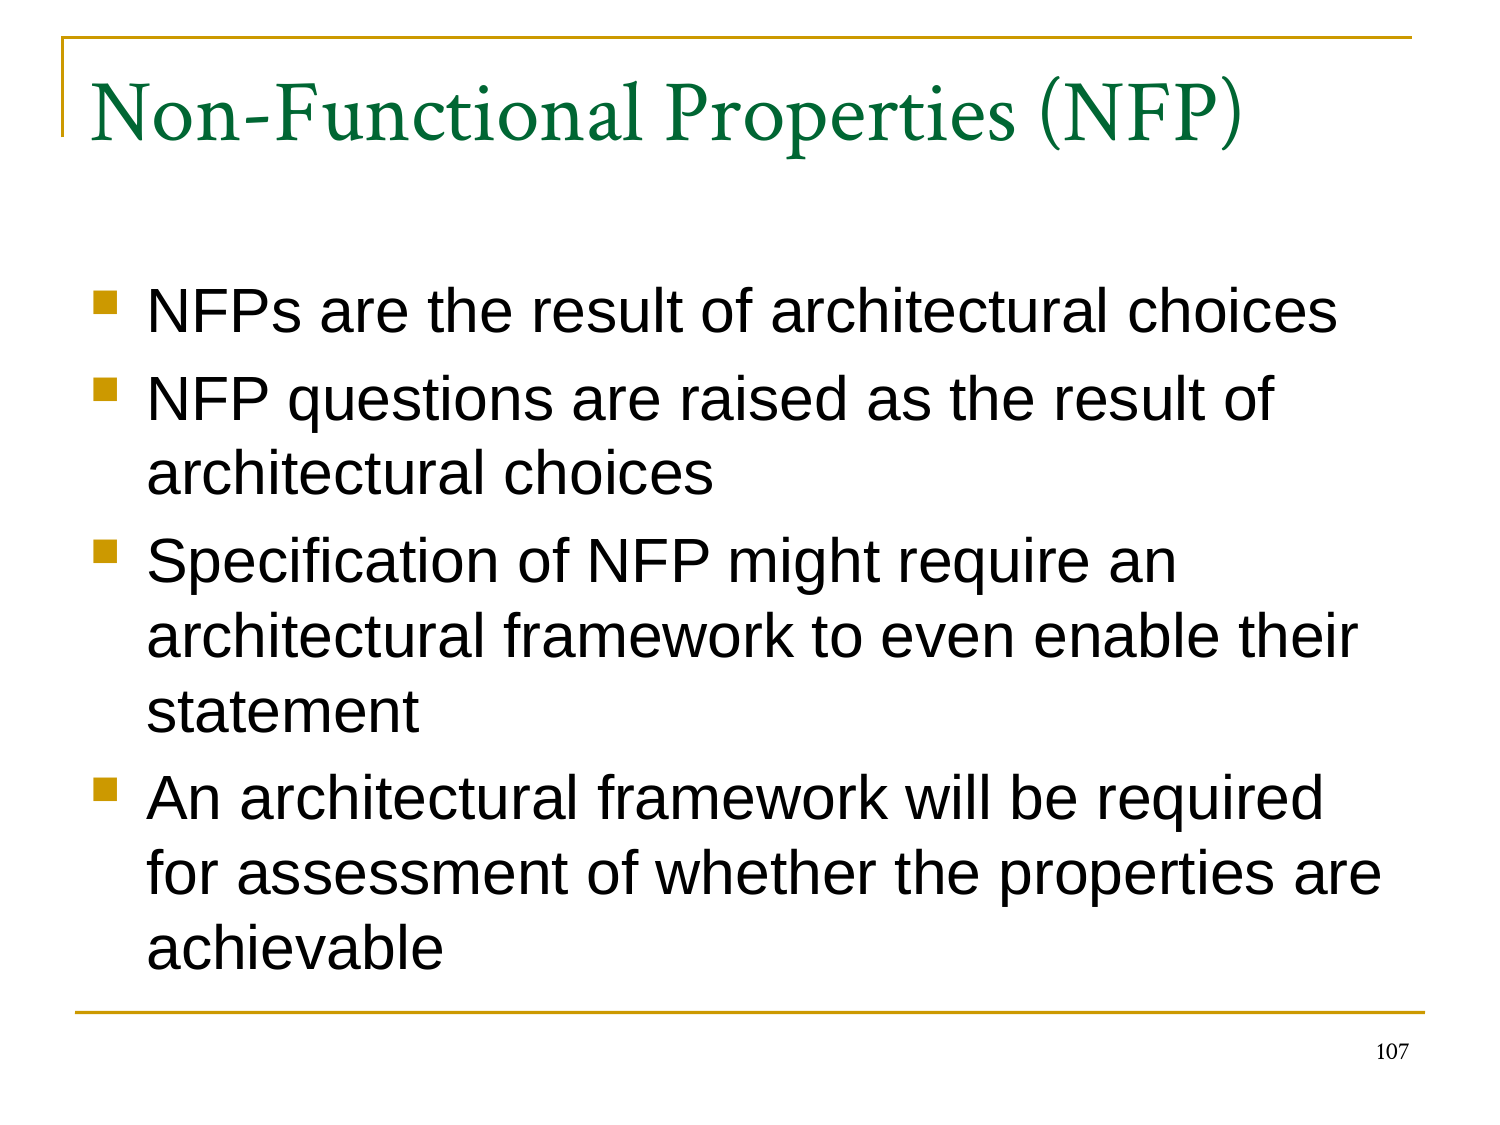

# Non-Functional Properties (NFP)
NFPs are the result of architectural choices
NFP questions are raised as the result of architectural choices
Specification of NFP might require an architectural framework to even enable their statement
An architectural framework will be required for assessment of whether the properties are achievable

107